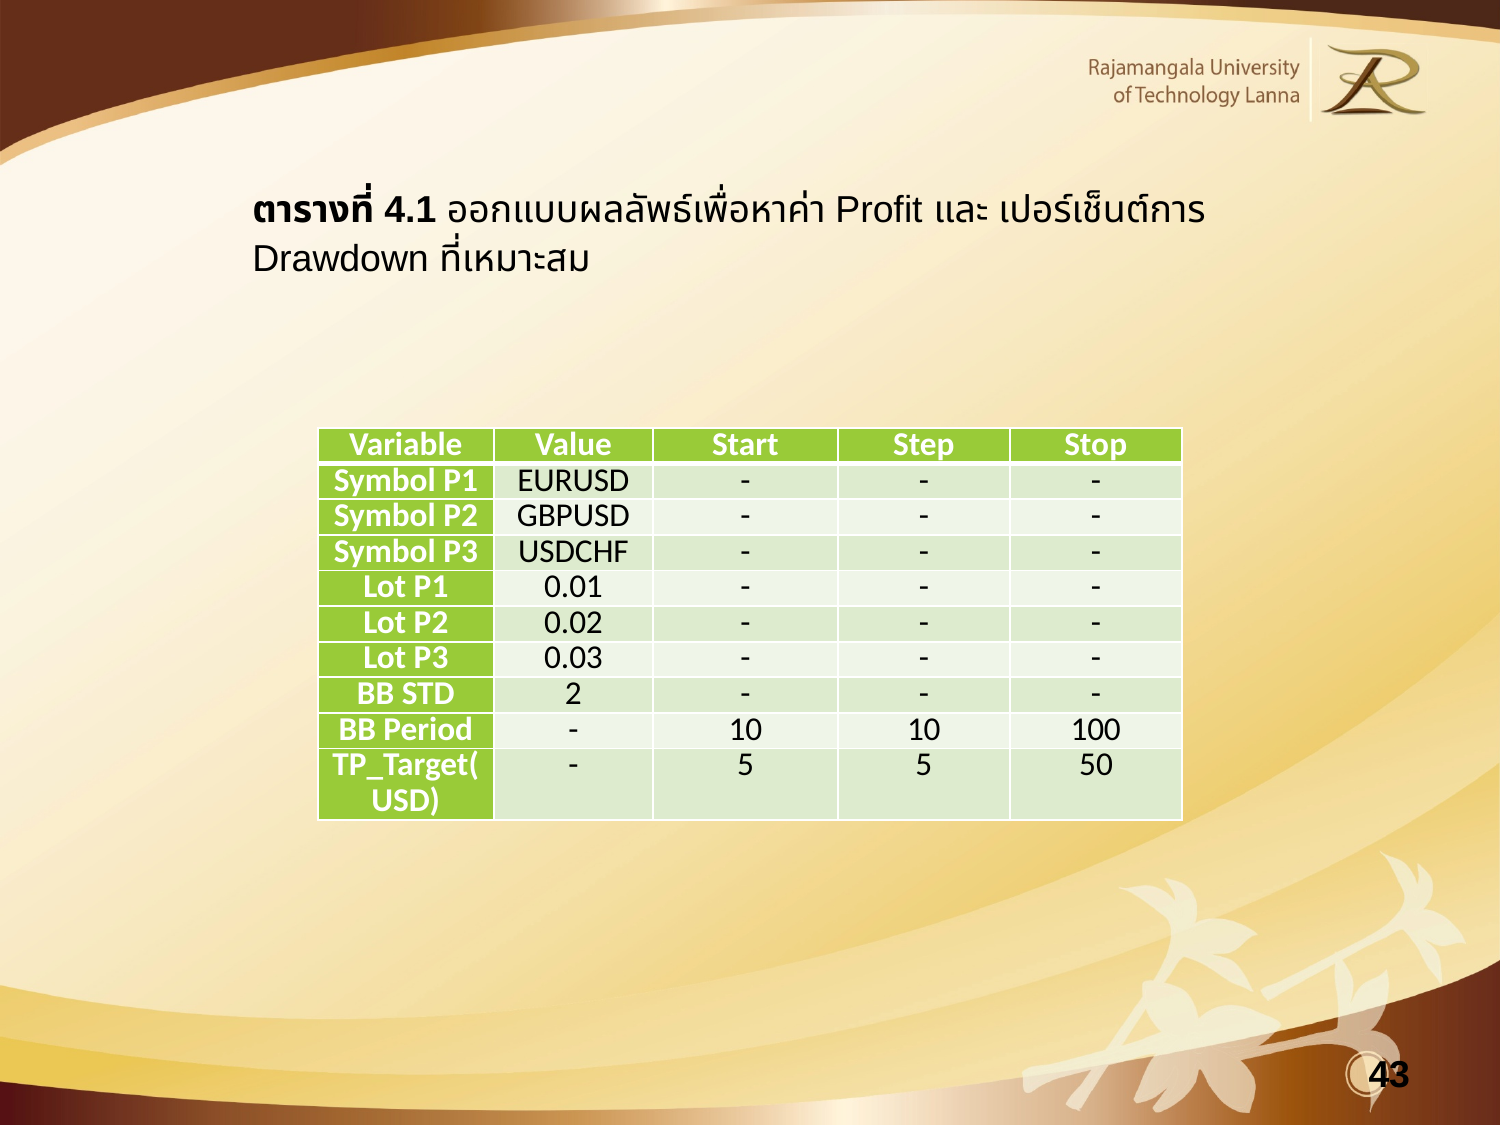

ตารางที่ 4.1 ออกแบบผลลัพธ์เพื่อหาค่า Profit และ เปอร์เช็นต์การ Drawdown ที่เหมาะสม
| Variable | Value | Start | Step | Stop |
| --- | --- | --- | --- | --- |
| Symbol P1 | EURUSD | - | - | - |
| Symbol P2 | GBPUSD | - | - | - |
| Symbol P3 | USDCHF | - | - | - |
| Lot P1 | 0.01 | - | - | - |
| Lot P2 | 0.02 | - | - | - |
| Lot P3 | 0.03 | - | - | - |
| BB STD | 2 | - | - | - |
| BB Period | - | 10 | 10 | 100 |
| TP\_Target(USD) | - | 5 | 5 | 50 |
43